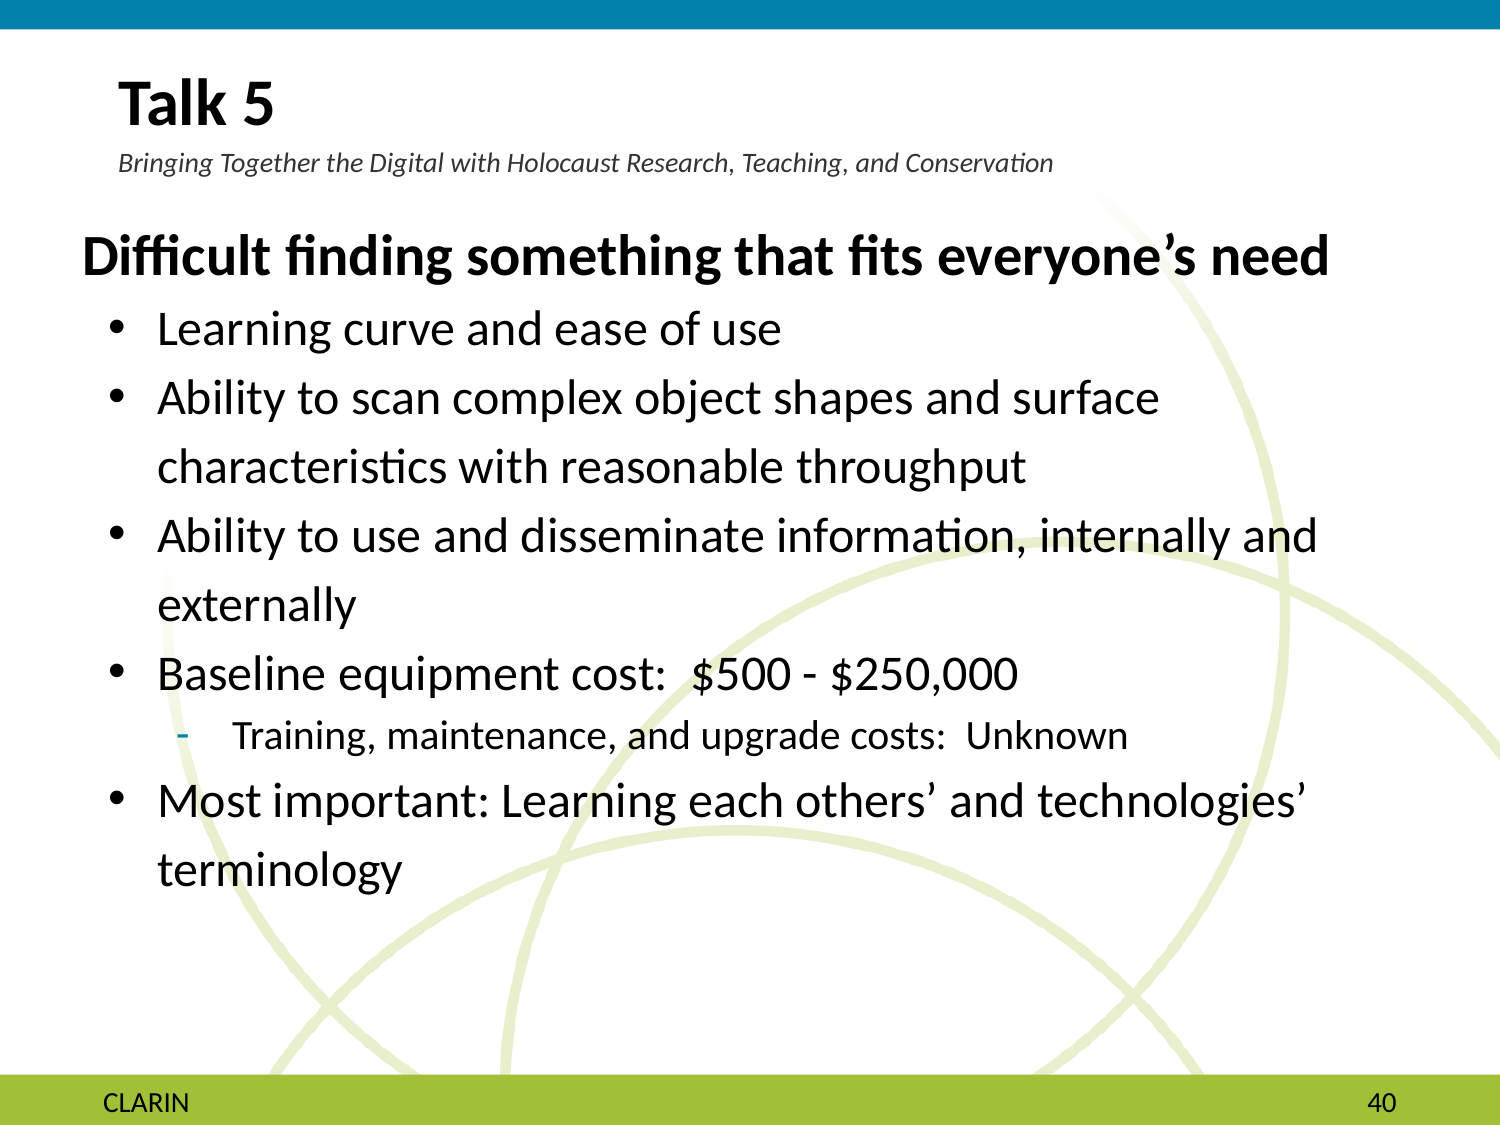

# Talk 5
Bringing Together the Digital with Holocaust Research, Teaching, and Conservation

Difficult finding something that fits everyone’s need
Learning curve and ease of use
Ability to scan complex object shapes and surface characteristics with reasonable throughput
Ability to use and disseminate information, internally and externally
Baseline equipment cost:  $500 - $250,000
Training, maintenance, and upgrade costs:  Unknown
Most important: Learning each others’ and technologies’ terminology
CLARIN
40